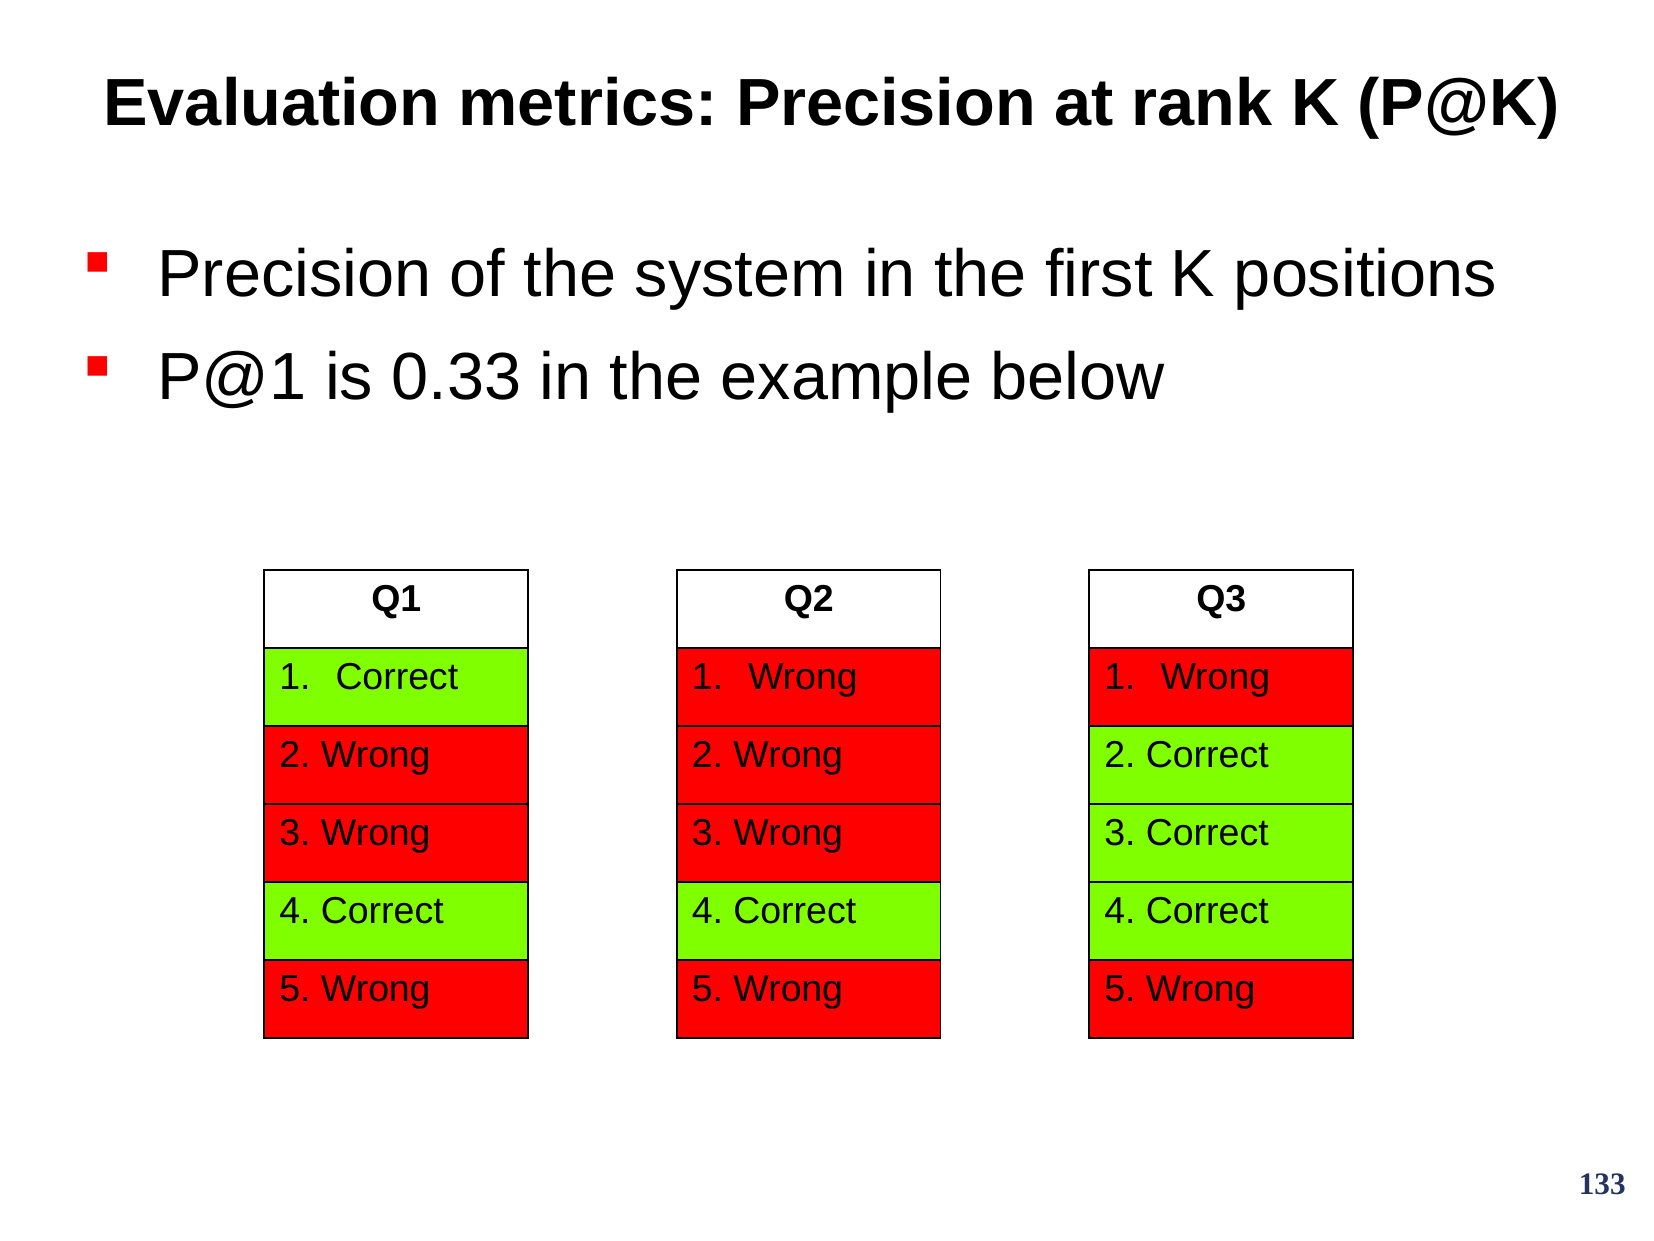

# Evaluation metrics: Precision at rank K (P@K)
Precision of the system in the first K positions
P@1 is 0.33 in the example below

| Q1 |
| --- |
| Correct |
| 2. Wrong |
| 3. Wrong |
| 4. Correct |
| 5. Wrong |
| Q2 |
| --- |
| Wrong |
| 2. Wrong |
| 3. Wrong |
| 4. Correct |
| 5. Wrong |
| Q3 |
| --- |
| Wrong |
| 2. Correct |
| 3. Correct |
| 4. Correct |
| 5. Wrong |
133